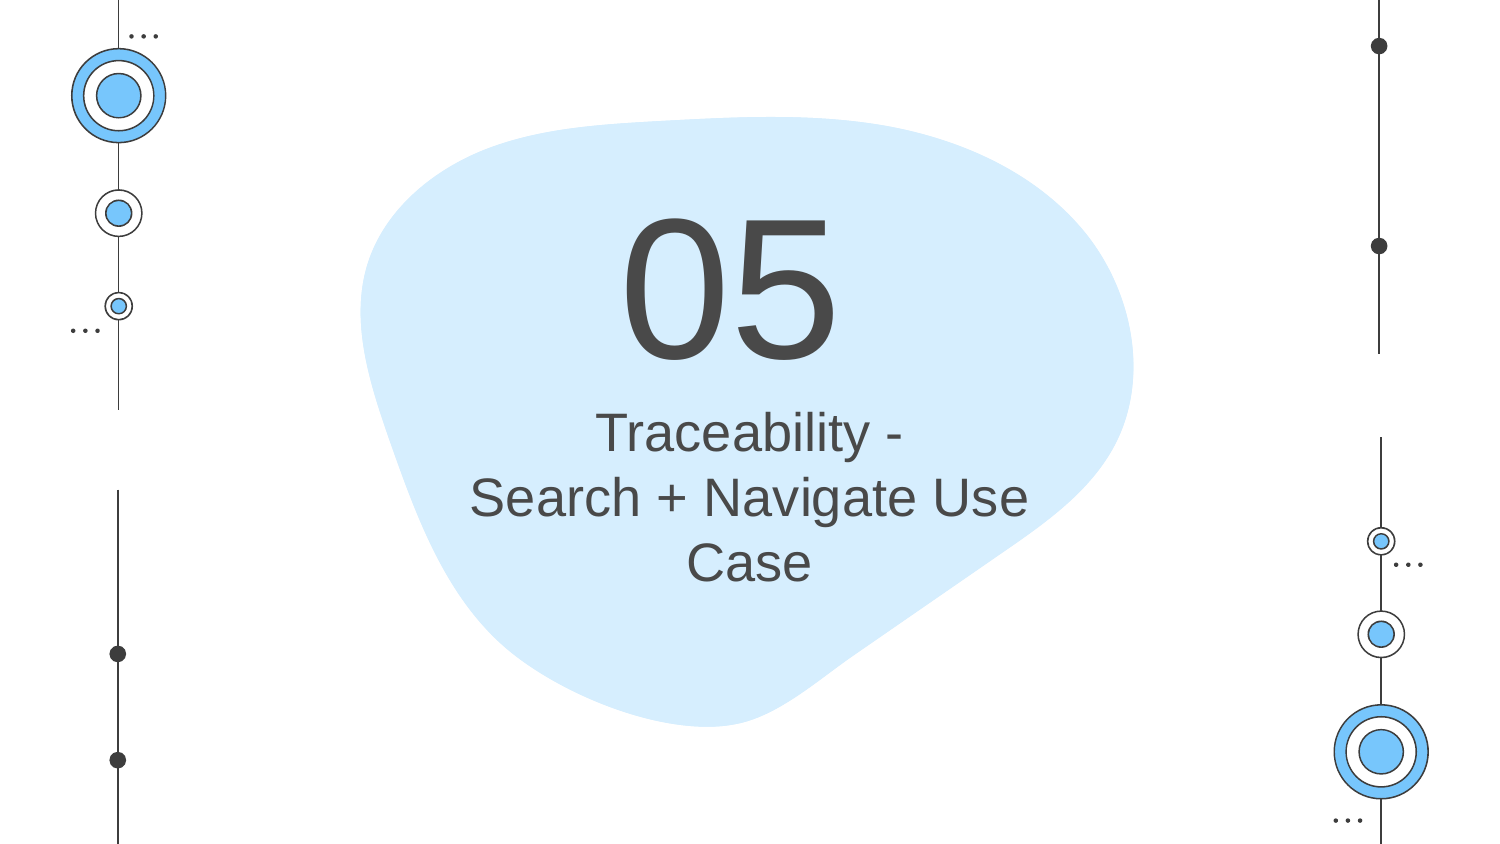

05
# Traceability -
Search + Navigate Use Case